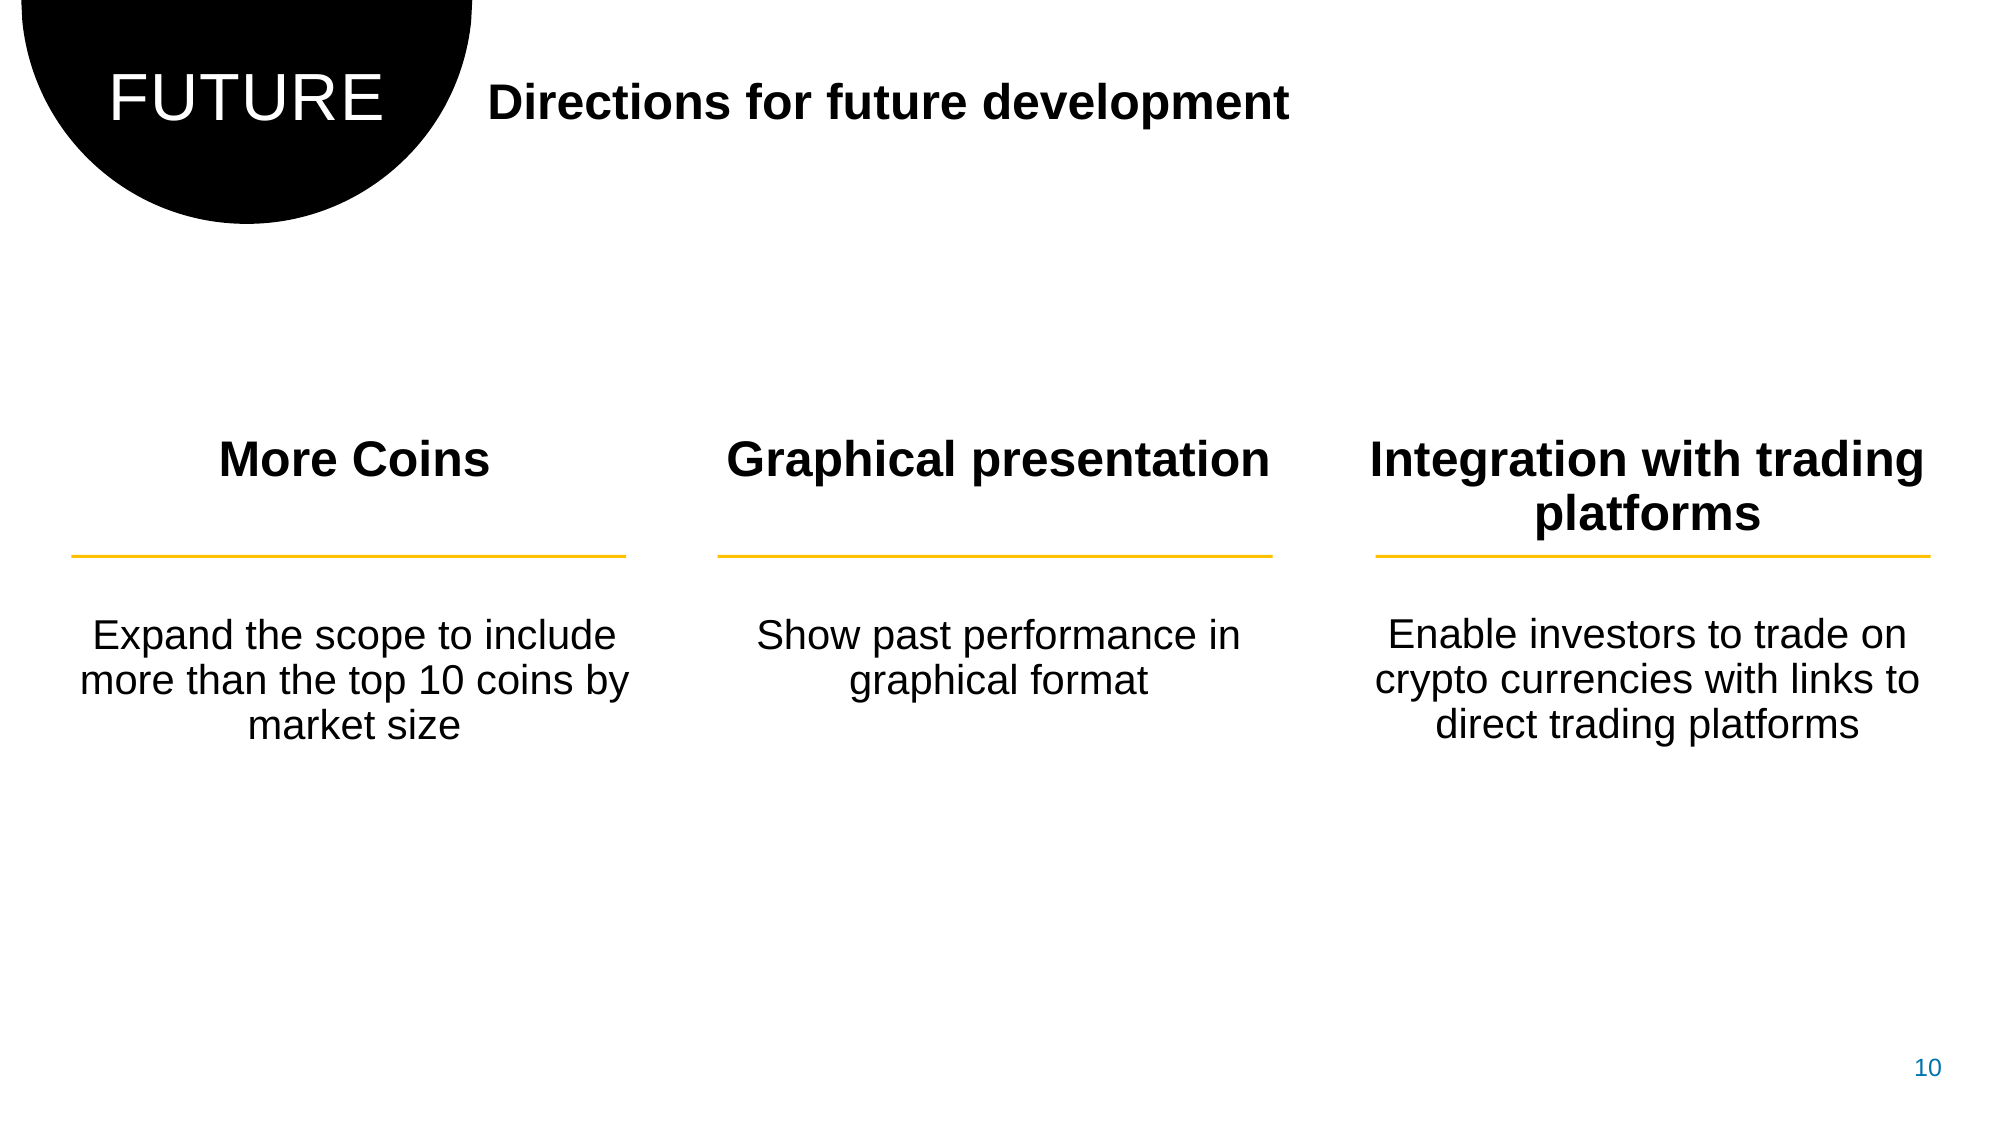

# FUTURE
Directions for future development
More Coins

Expand the scope to include more than the top 10 coins by market size
Graphical presentation

Show past performance in graphical format
Integration with trading platforms
Enable investors to trade on crypto currencies with links to direct trading platforms

10